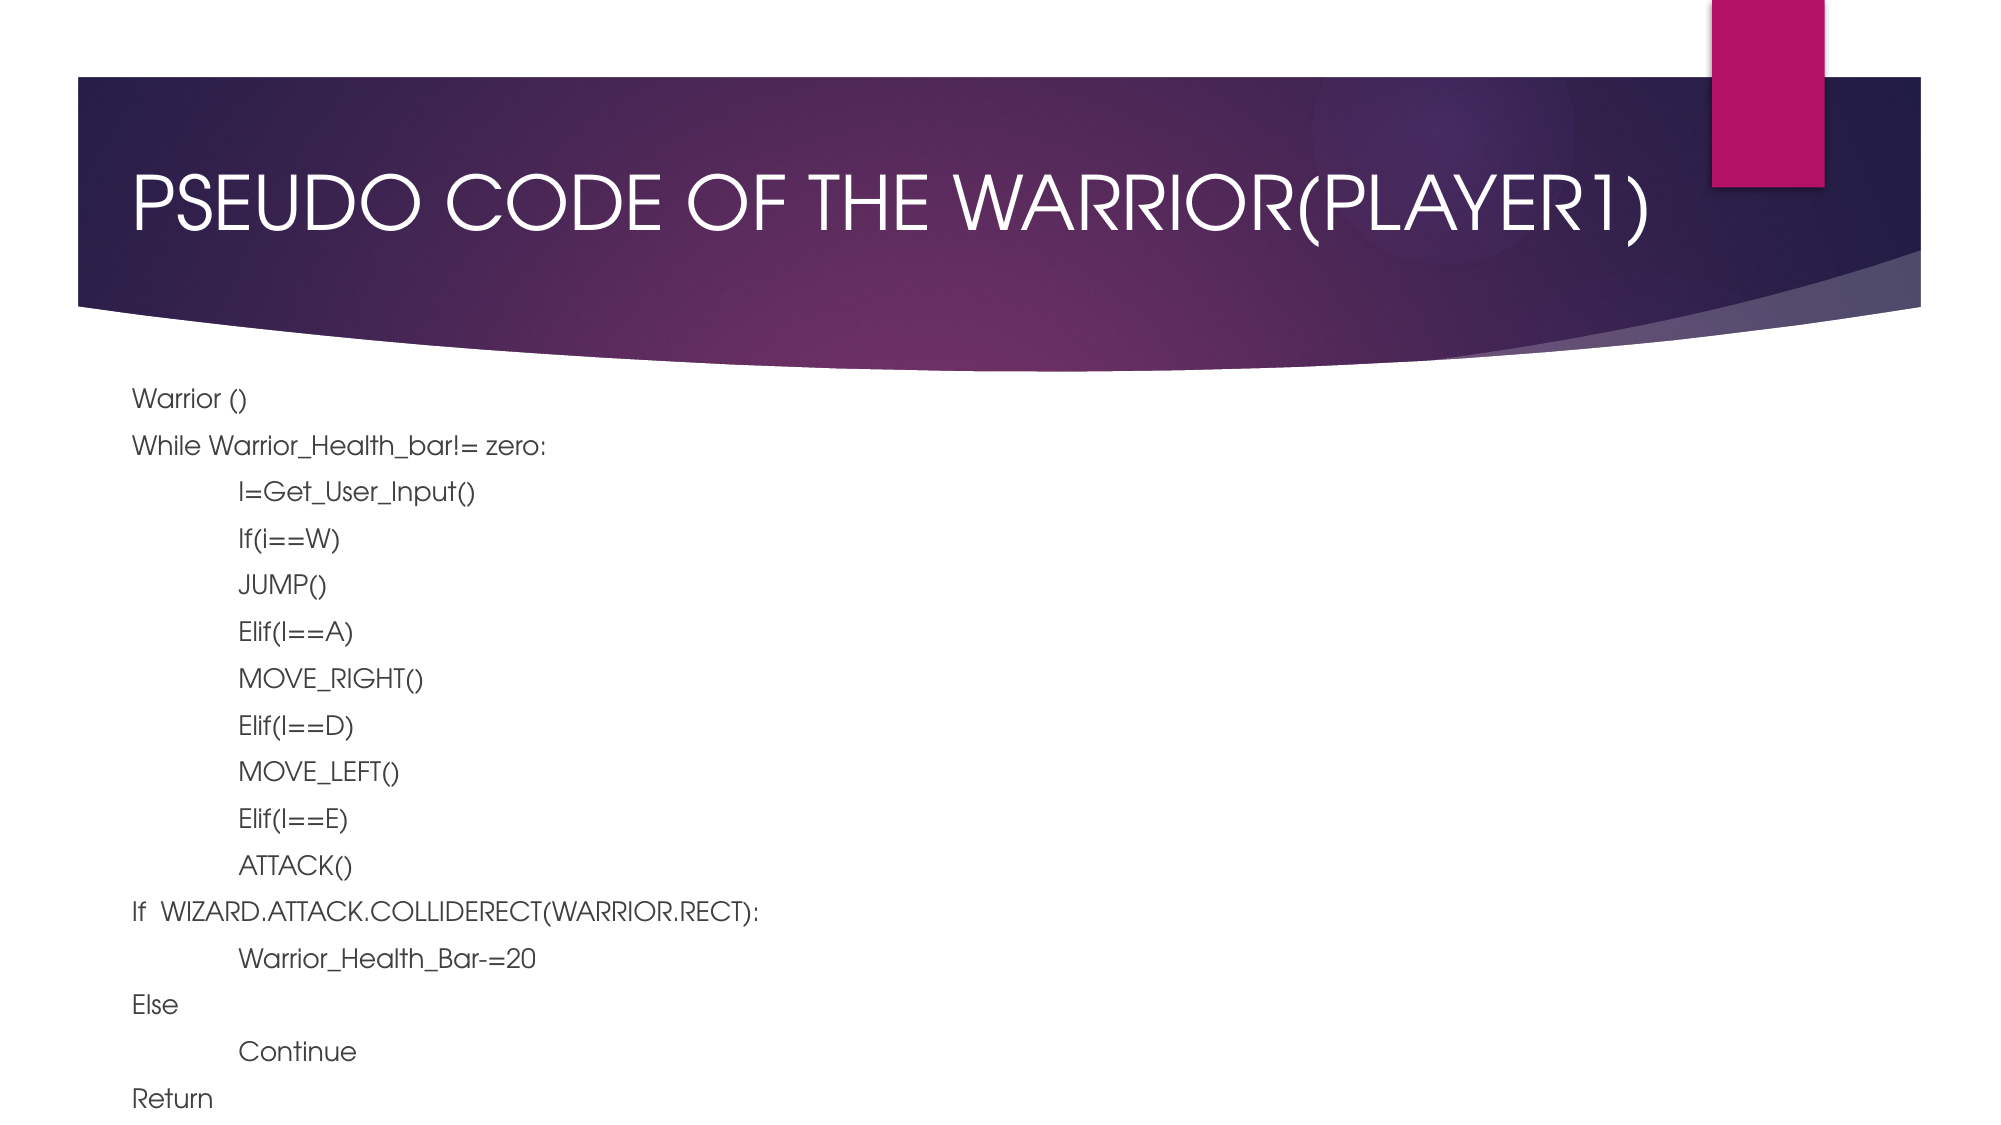

# PSEUDO CODE OF THE WARRIOR(PLAYER1)
Warrior ()
While Warrior_Health_bar!= zero:
	I=Get_User_Input()
	If(i==W)
		JUMP()
	Elif(I==A)
		MOVE_RIGHT()
	Elif(I==D)
		MOVE_LEFT()
	Elif(I==E)
		ATTACK()
If  WIZARD.ATTACK.COLLIDERECT(WARRIOR.RECT):
	Warrior_Health_Bar-=20
Else
	Continue
Return